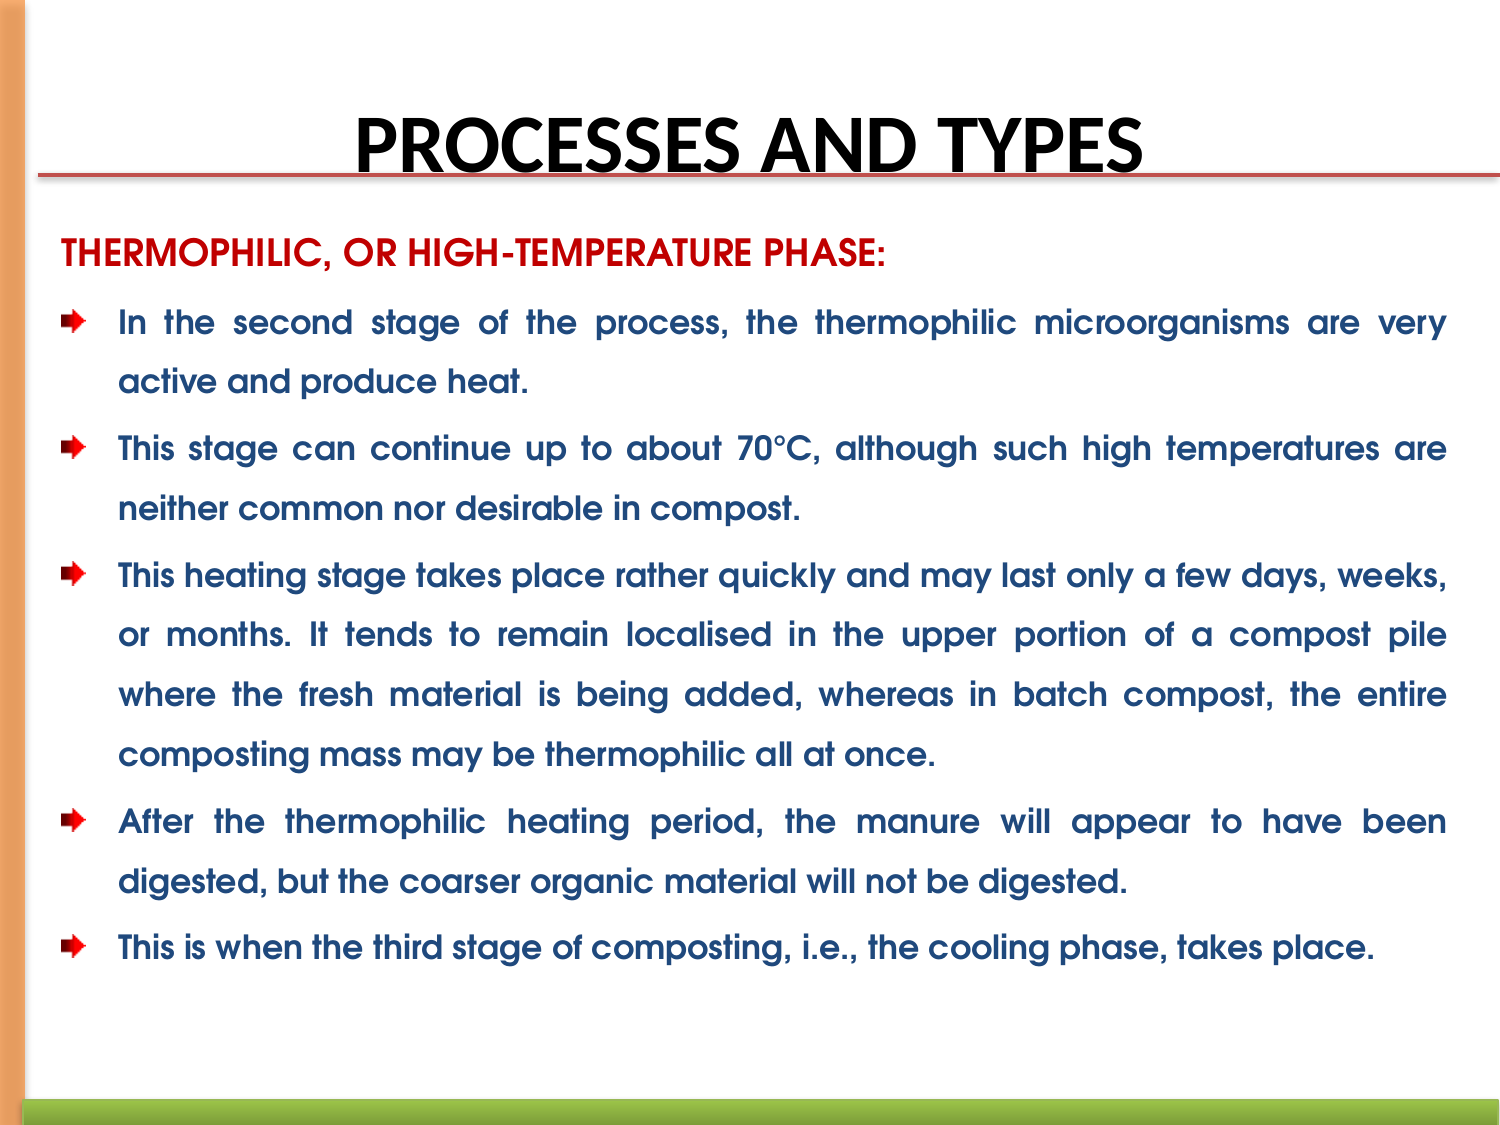

# PROCESSES AND TYPES
THERMOPHILIC, OR HIGH-TEMPERATURE PHASE:
In the second stage of the process, the thermophilic microorganisms are very active and produce heat.
This stage can continue up to about 70°C, although such high temperatures are neither common nor desirable in compost.
This heating stage takes place rather quickly and may last only a few days, weeks, or months. It tends to remain localised in the upper portion of a compost pile where the fresh material is being added, whereas in batch compost, the entire composting mass may be thermophilic all at once.
After the thermophilic heating period, the manure will appear to have been digested, but the coarser organic material will not be digested.
This is when the third stage of composting, i.e., the cooling phase, takes place.